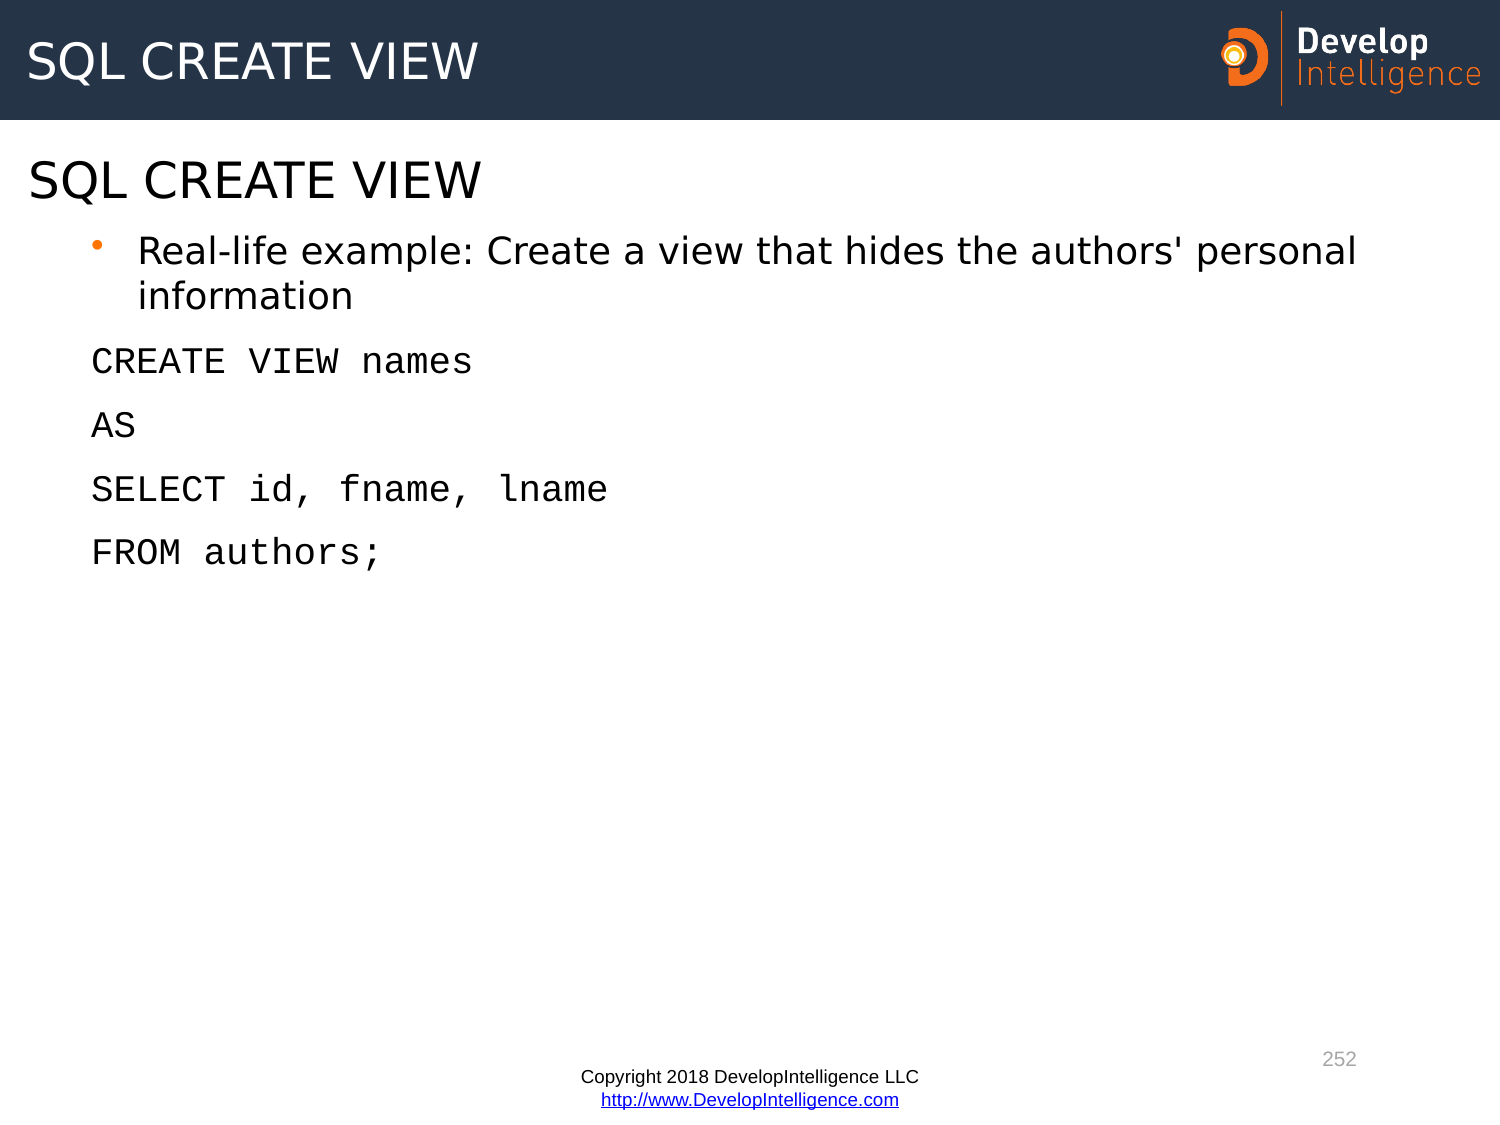

# SQL CREATE VIEW
SQL CREATE VIEW
Real-life example: Create a view that hides the authors' personal information
CREATE VIEW names
AS
SELECT id, fname, lname
FROM authors;

252